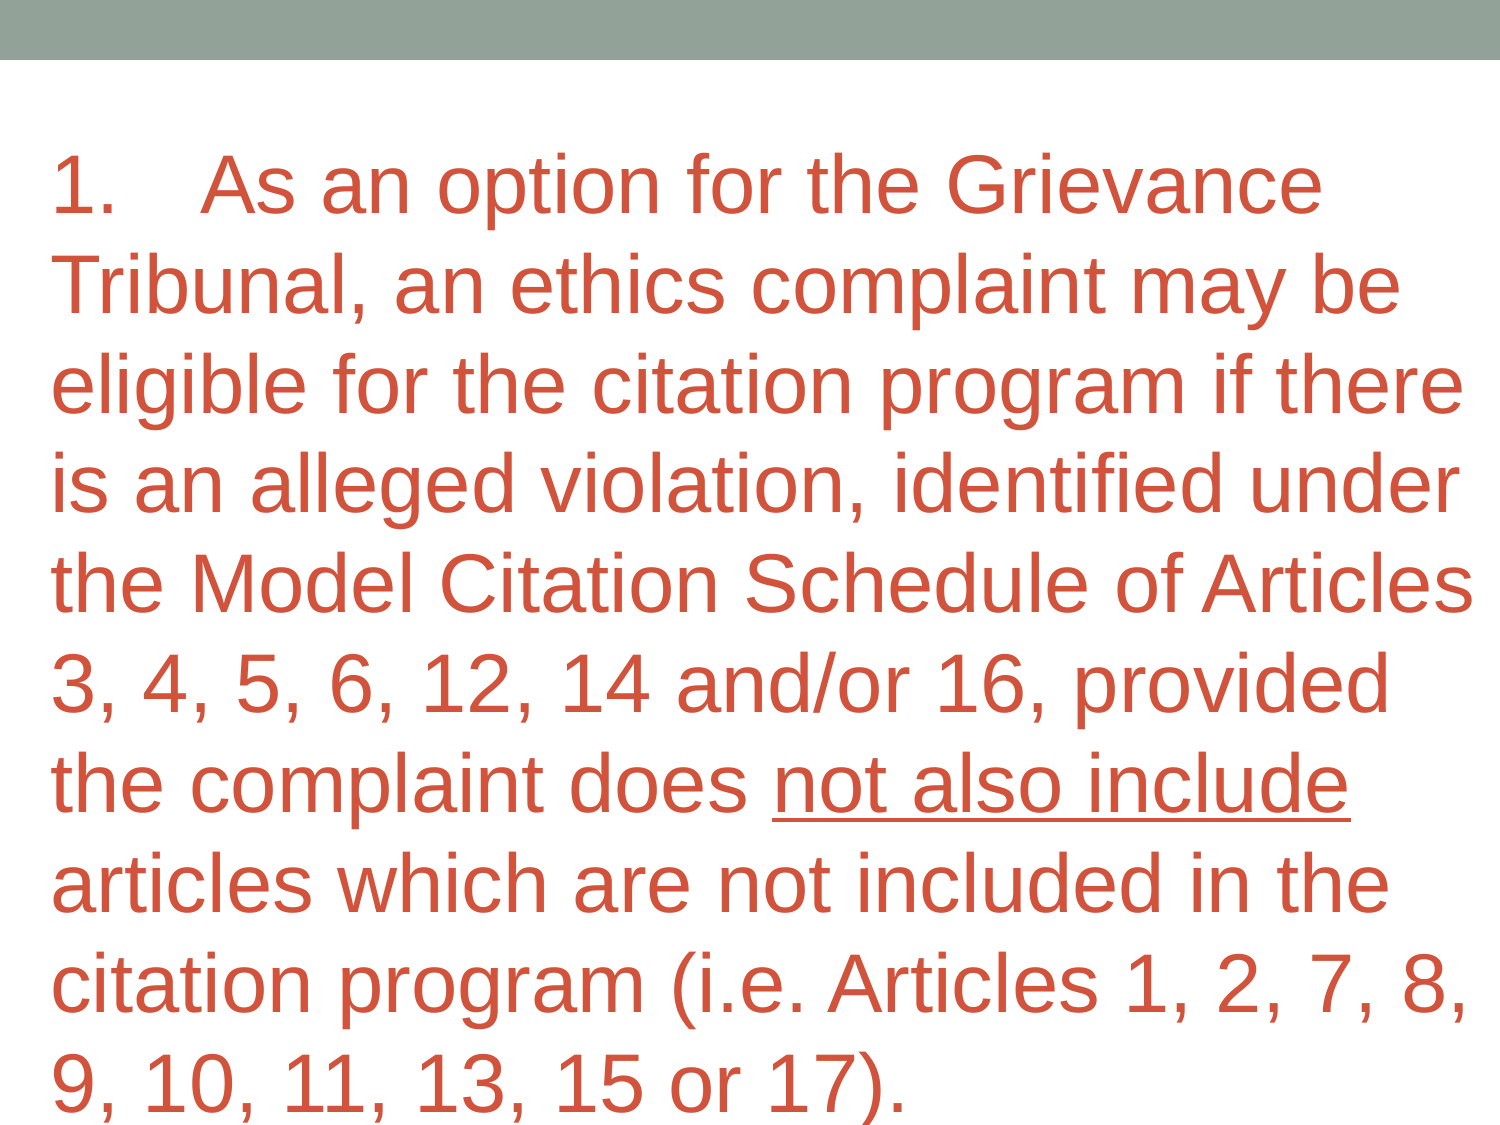

1.	As an option for the Grievance Tribunal, an ethics complaint may be eligible for the citation program if there is an alleged violation, identified under the Model Citation Schedule of Articles 3, 4, 5, 6, 12, 14 and/or 16, provided the complaint does not also include articles which are not included in the citation program (i.e. Articles 1, 2, 7, 8, 9, 10, 11, 13, 15 or 17).